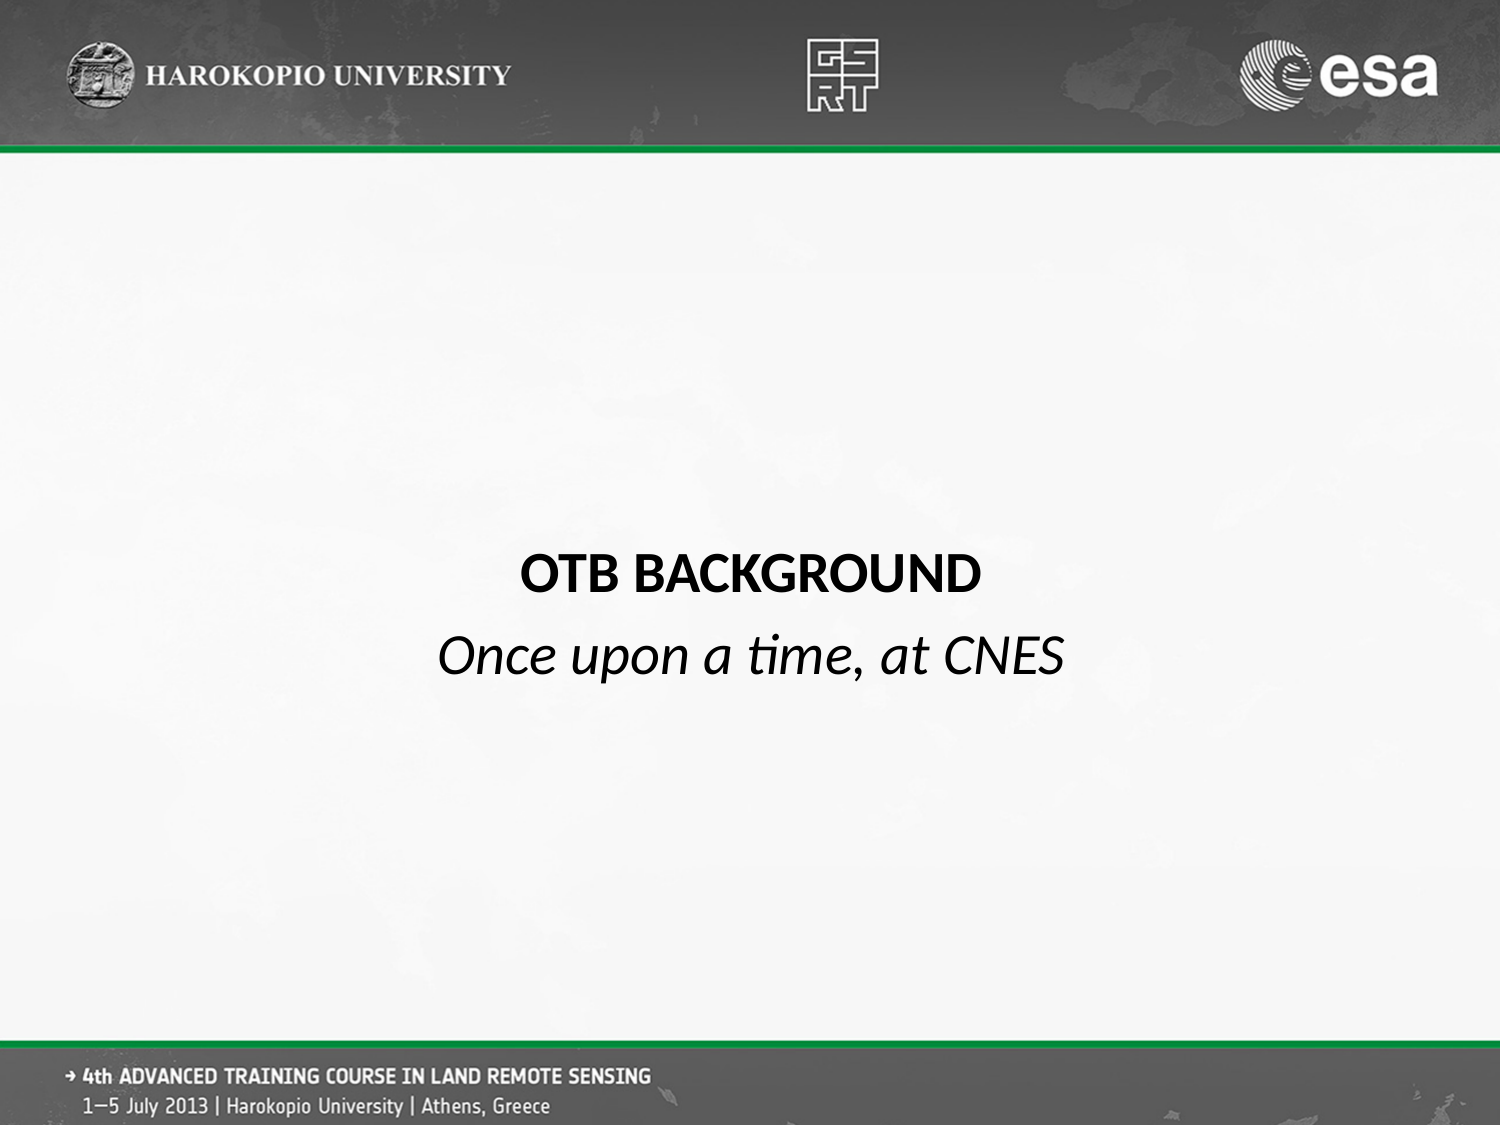

OTB BACKGROUND
Once upon a time, at CNES